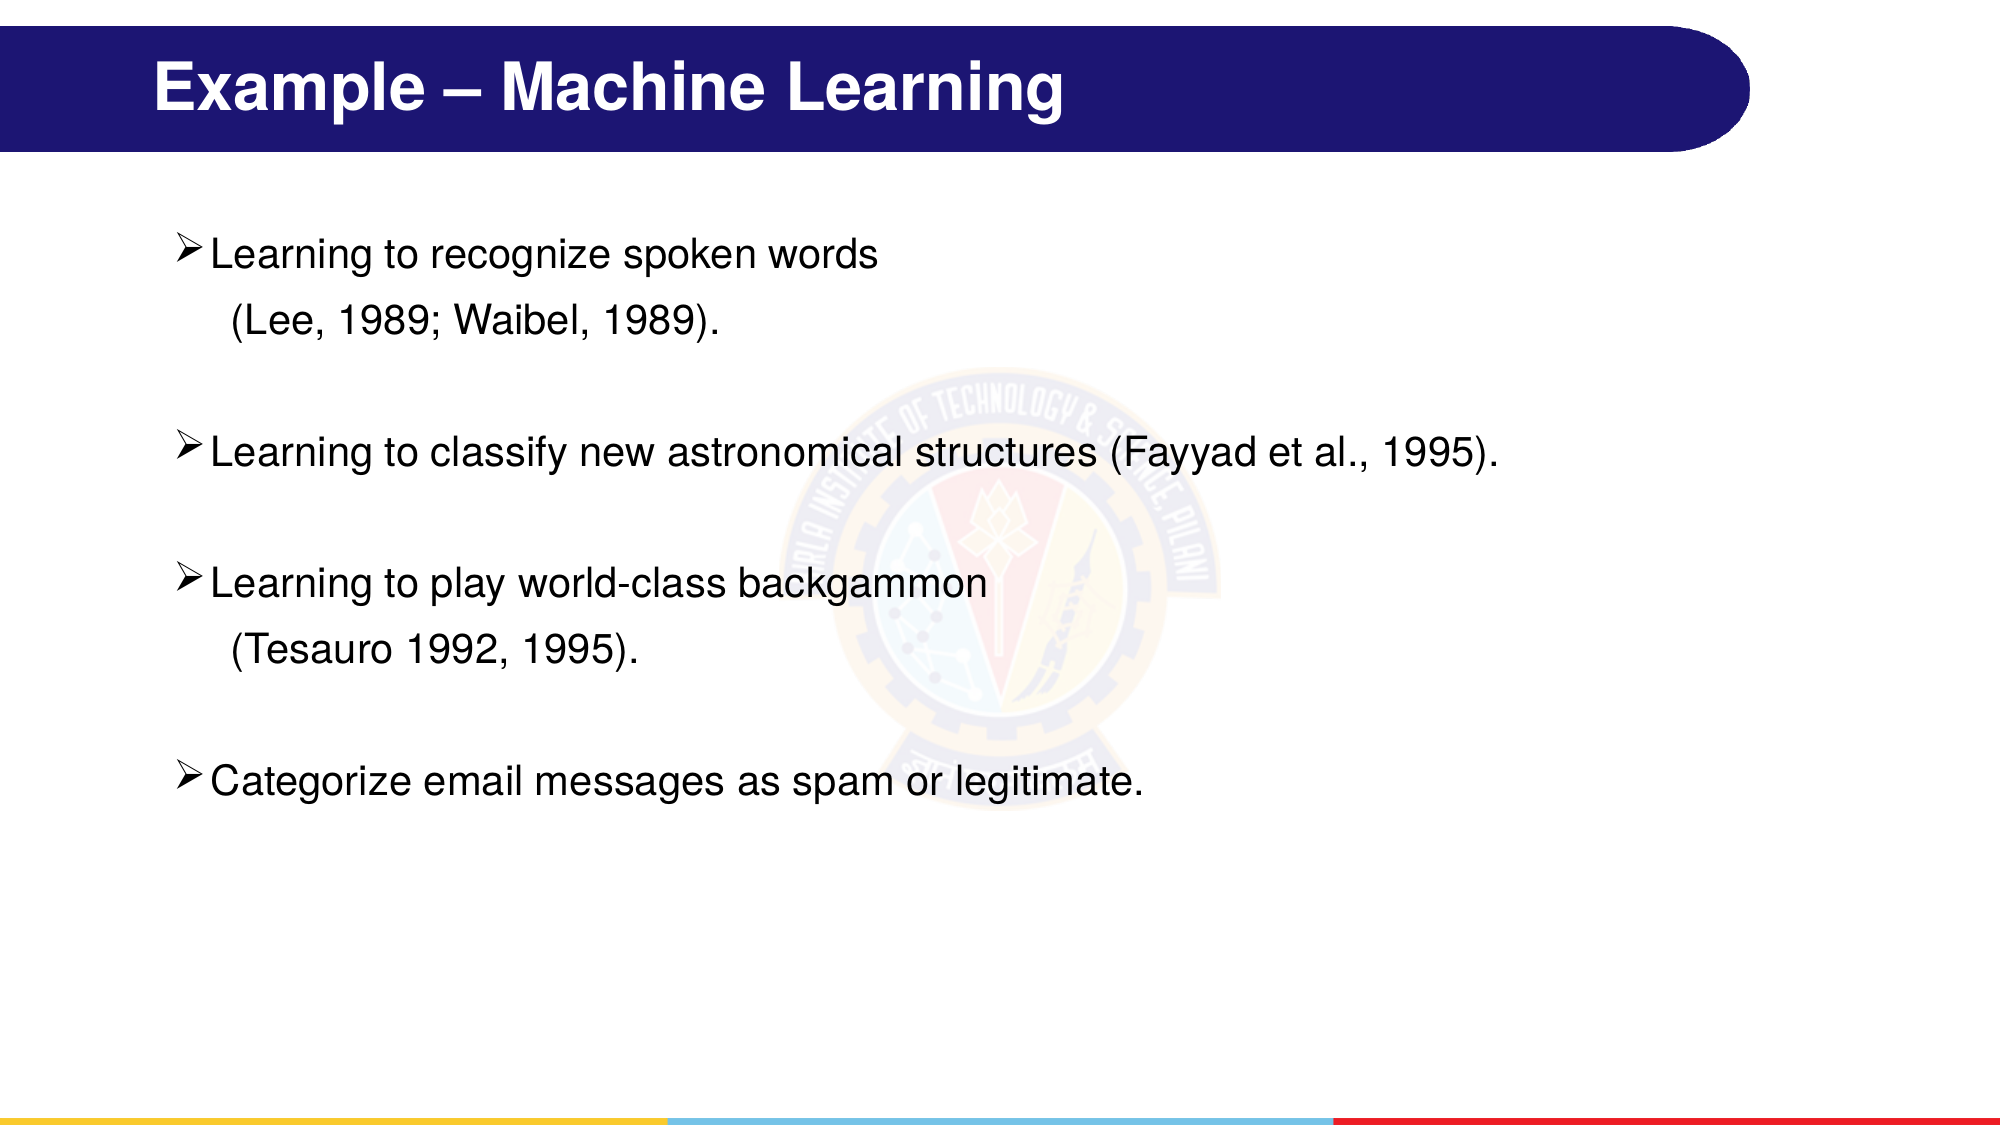

# Example – Machine Learning
Learning to recognize spoken words
     (Lee, 1989; Waibel, 1989).

Learning to classify new astronomical structures (Fayyad et al., 1995).

Learning to play world-class backgammon
     (Tesauro 1992, 1995).

Categorize email messages as spam or legitimate.